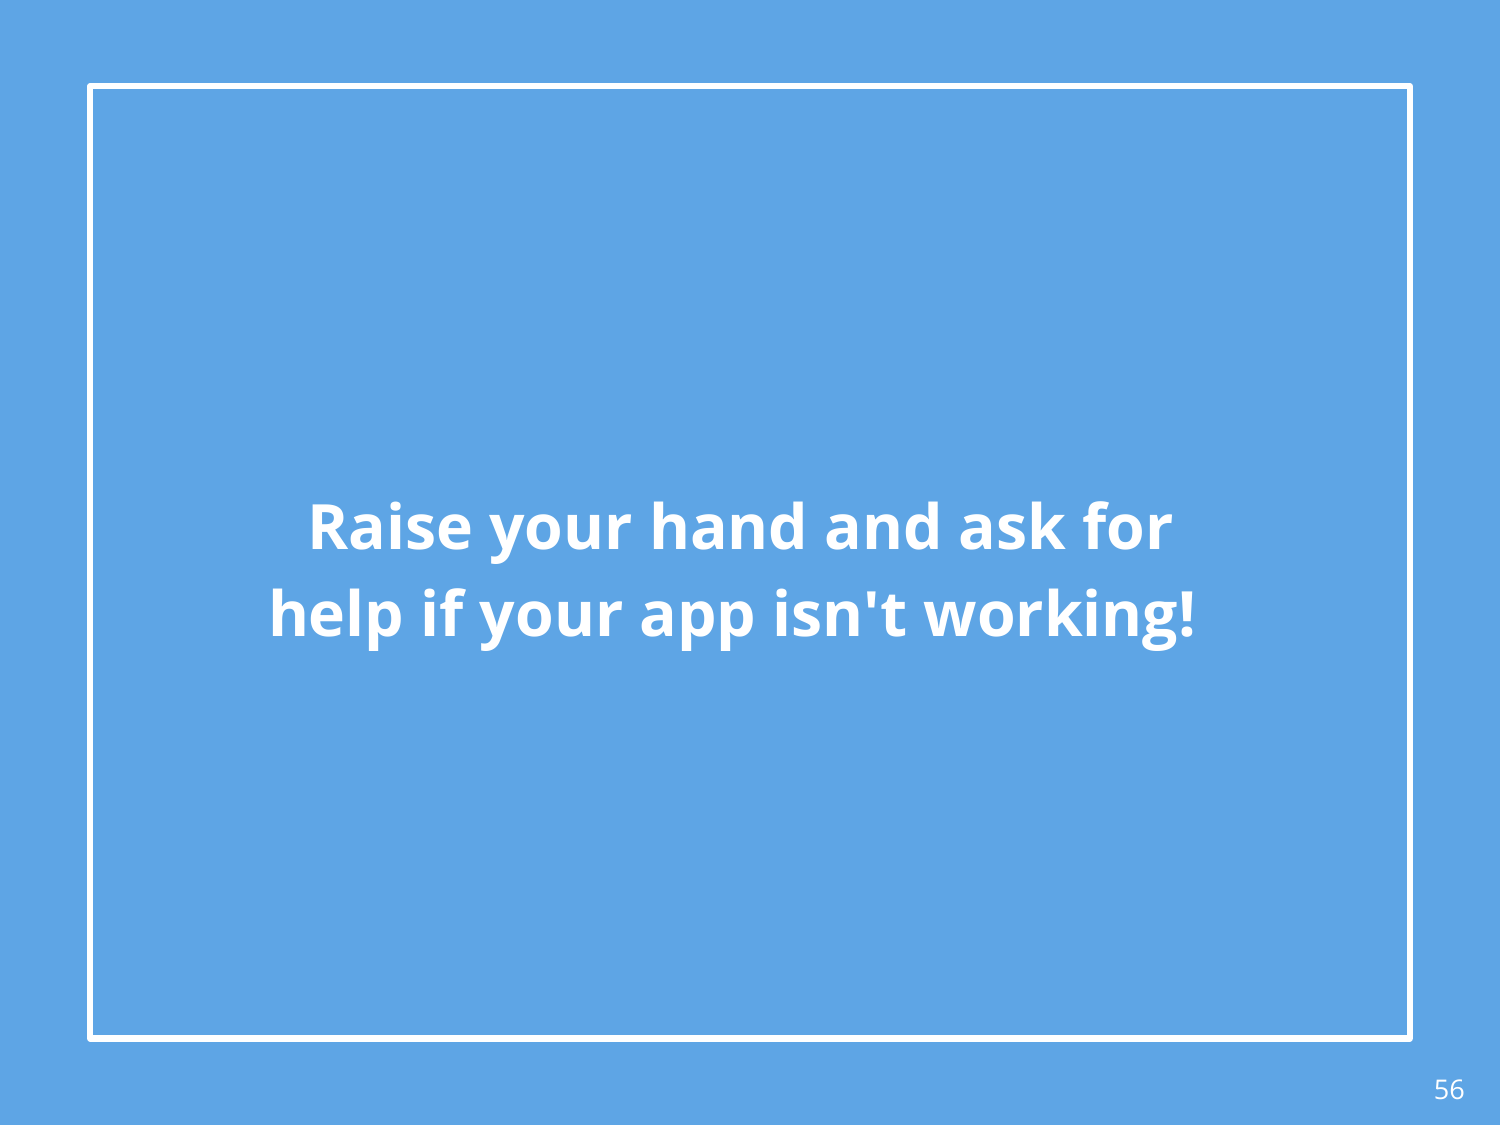

Raise your hand and ask for help if your app isn't working!
56